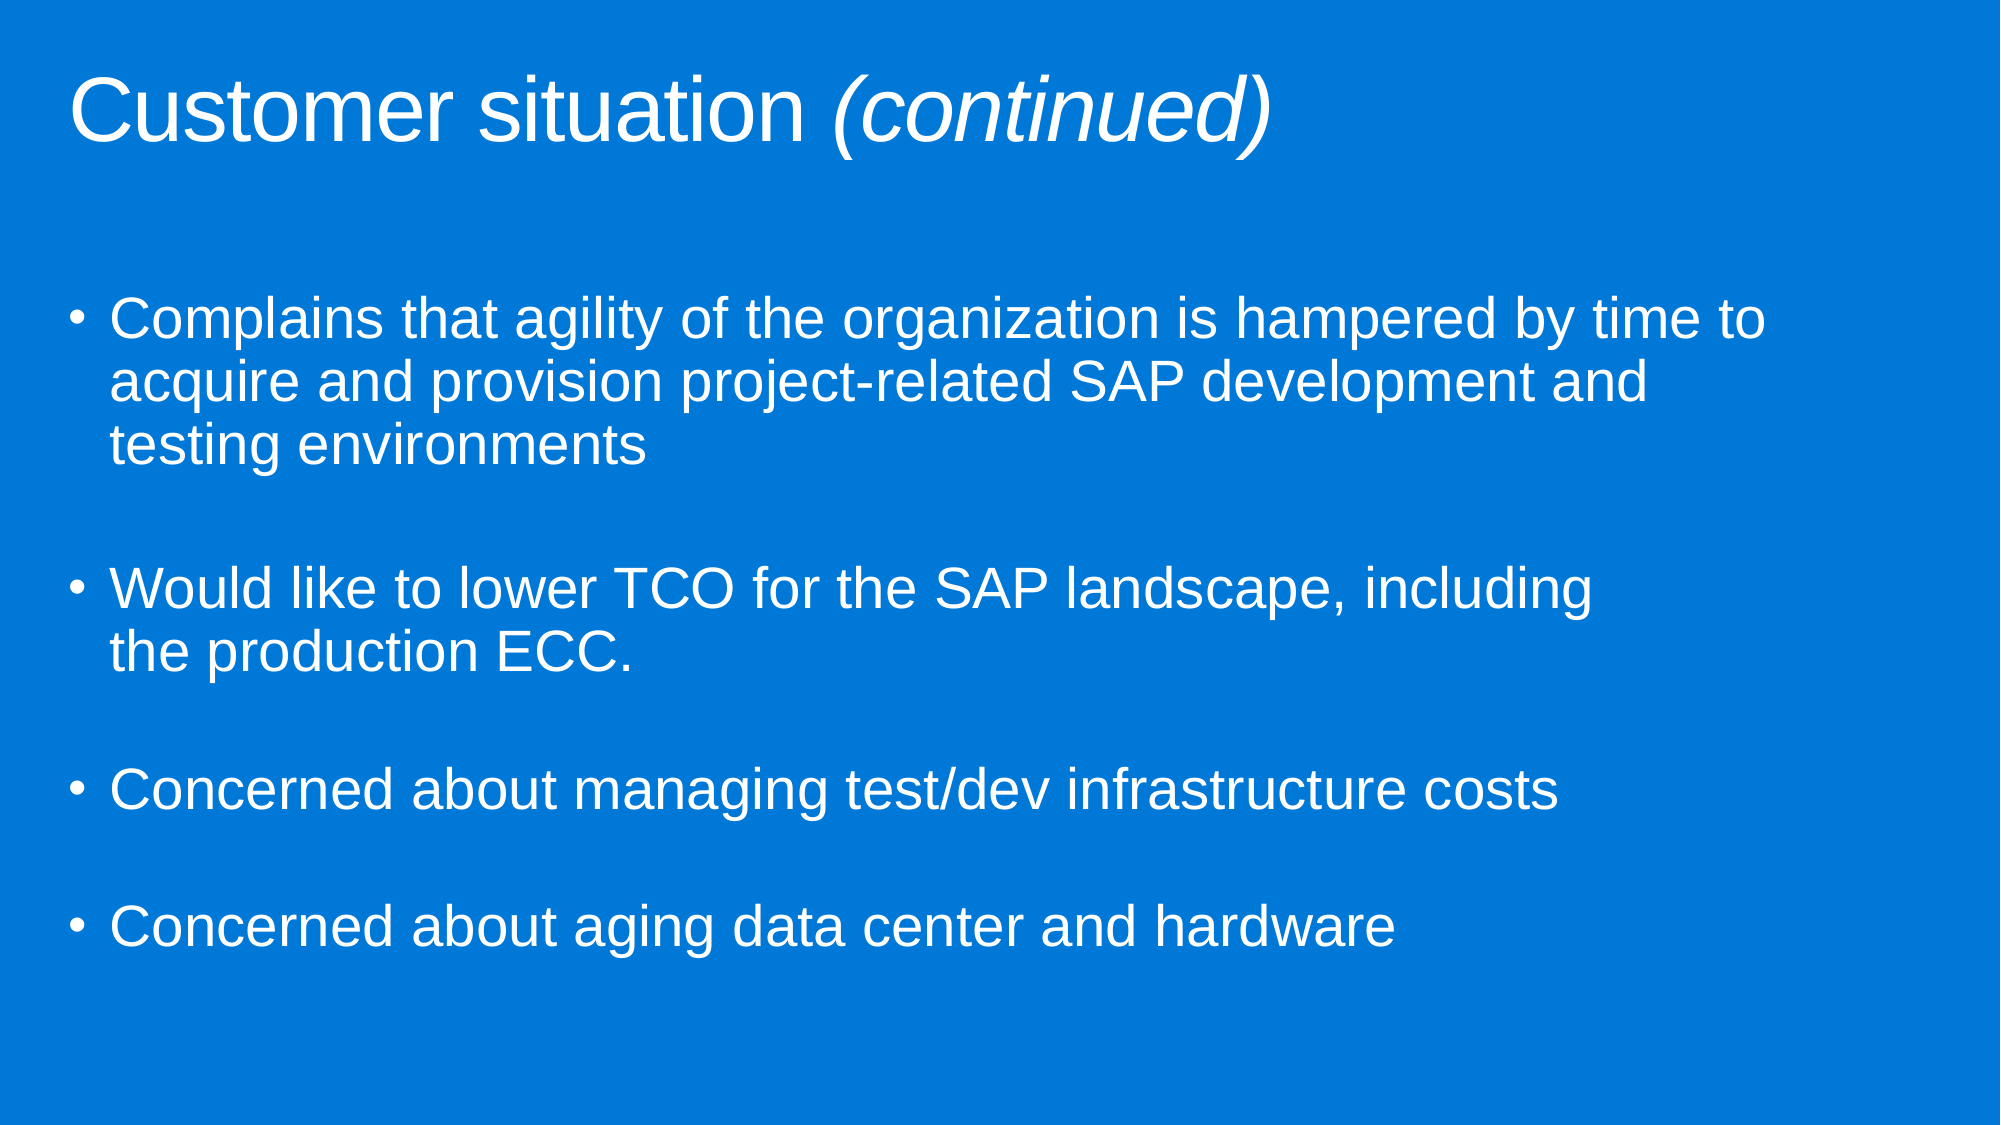

# Customer situation (continued)
Complains that agility of the organization is hampered by time to acquire and provision project-related SAP development and testing environments
Would like to lower TCO for the SAP landscape, including
the production ECC.
Concerned about managing test/dev infrastructure costs
Concerned about aging data center and hardware